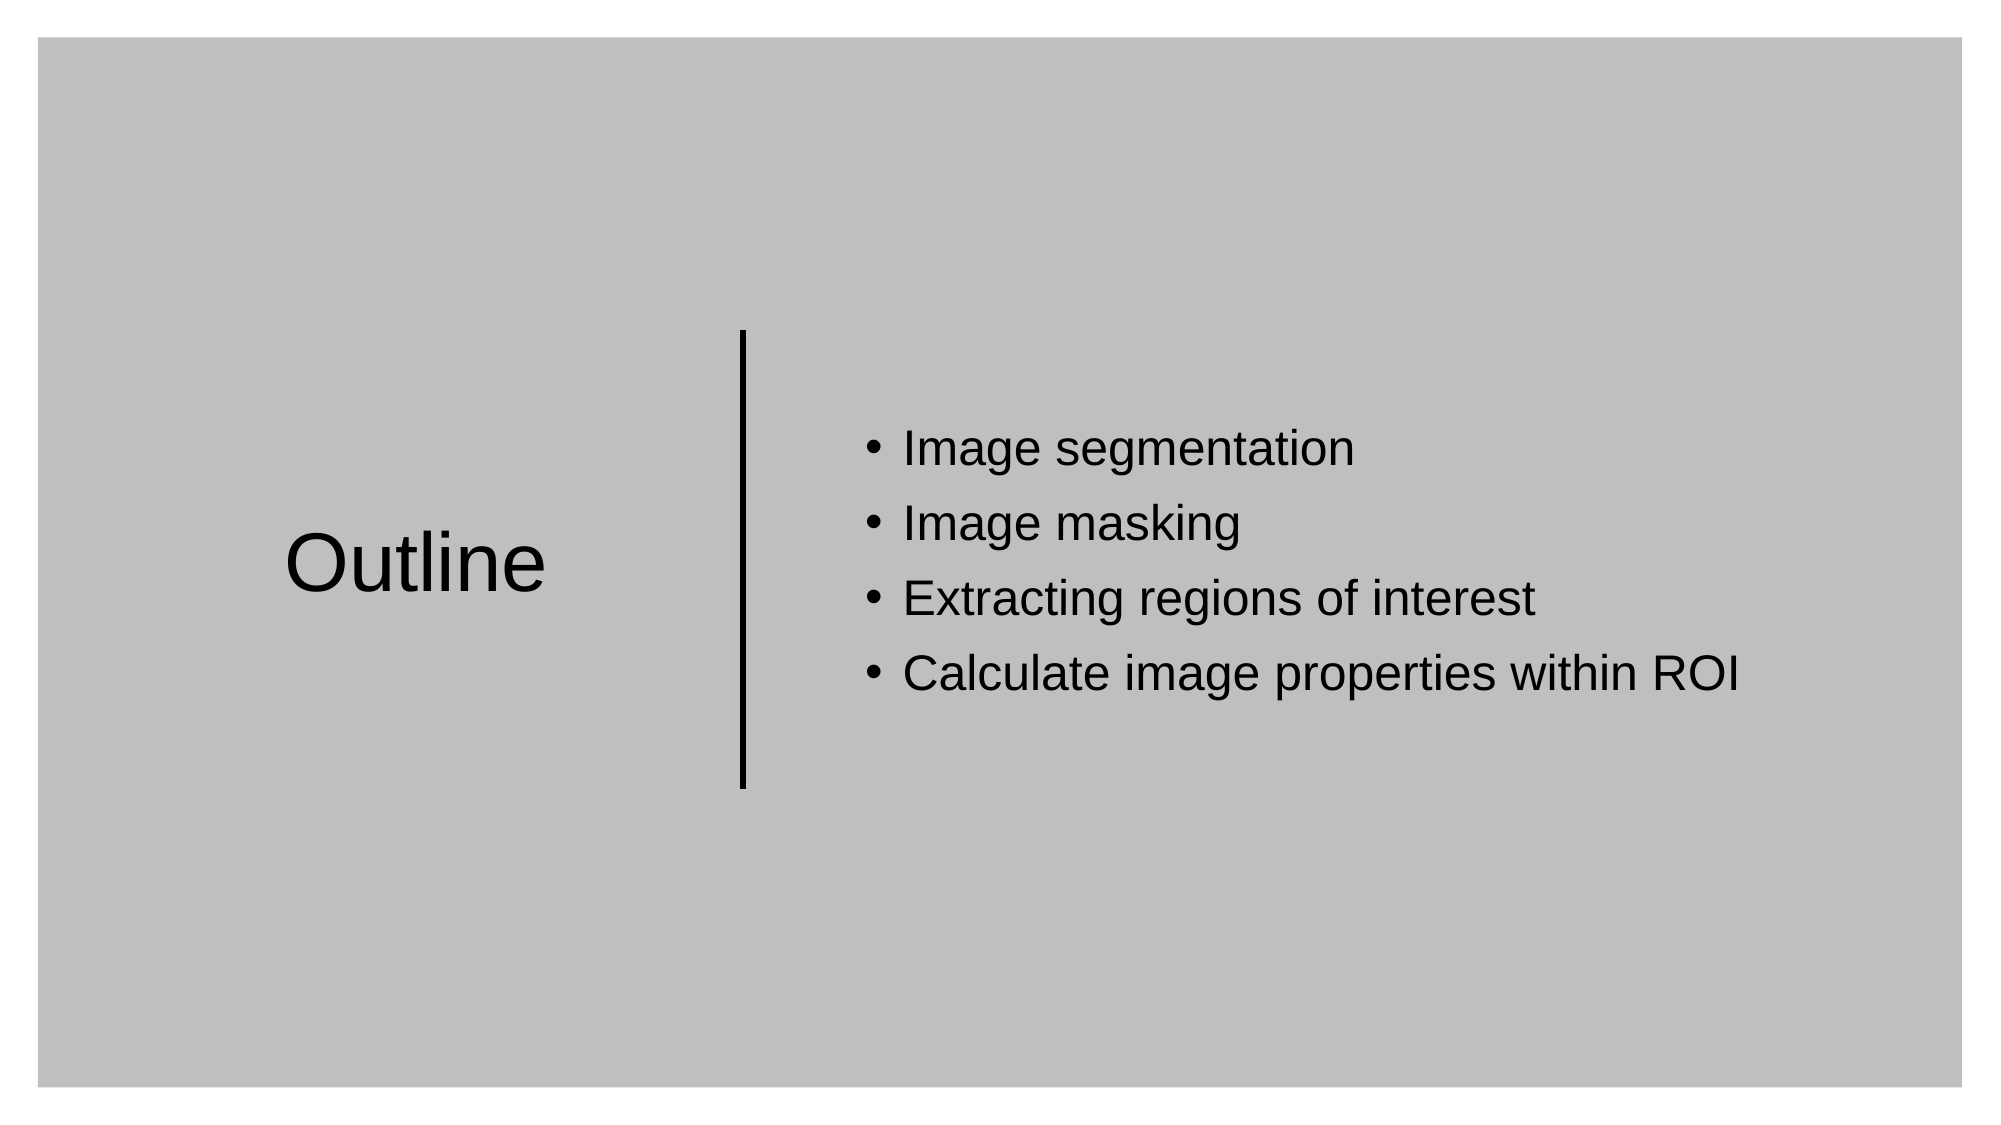

Image segmentation
Image masking
Extracting regions of interest
Calculate image properties within ROI